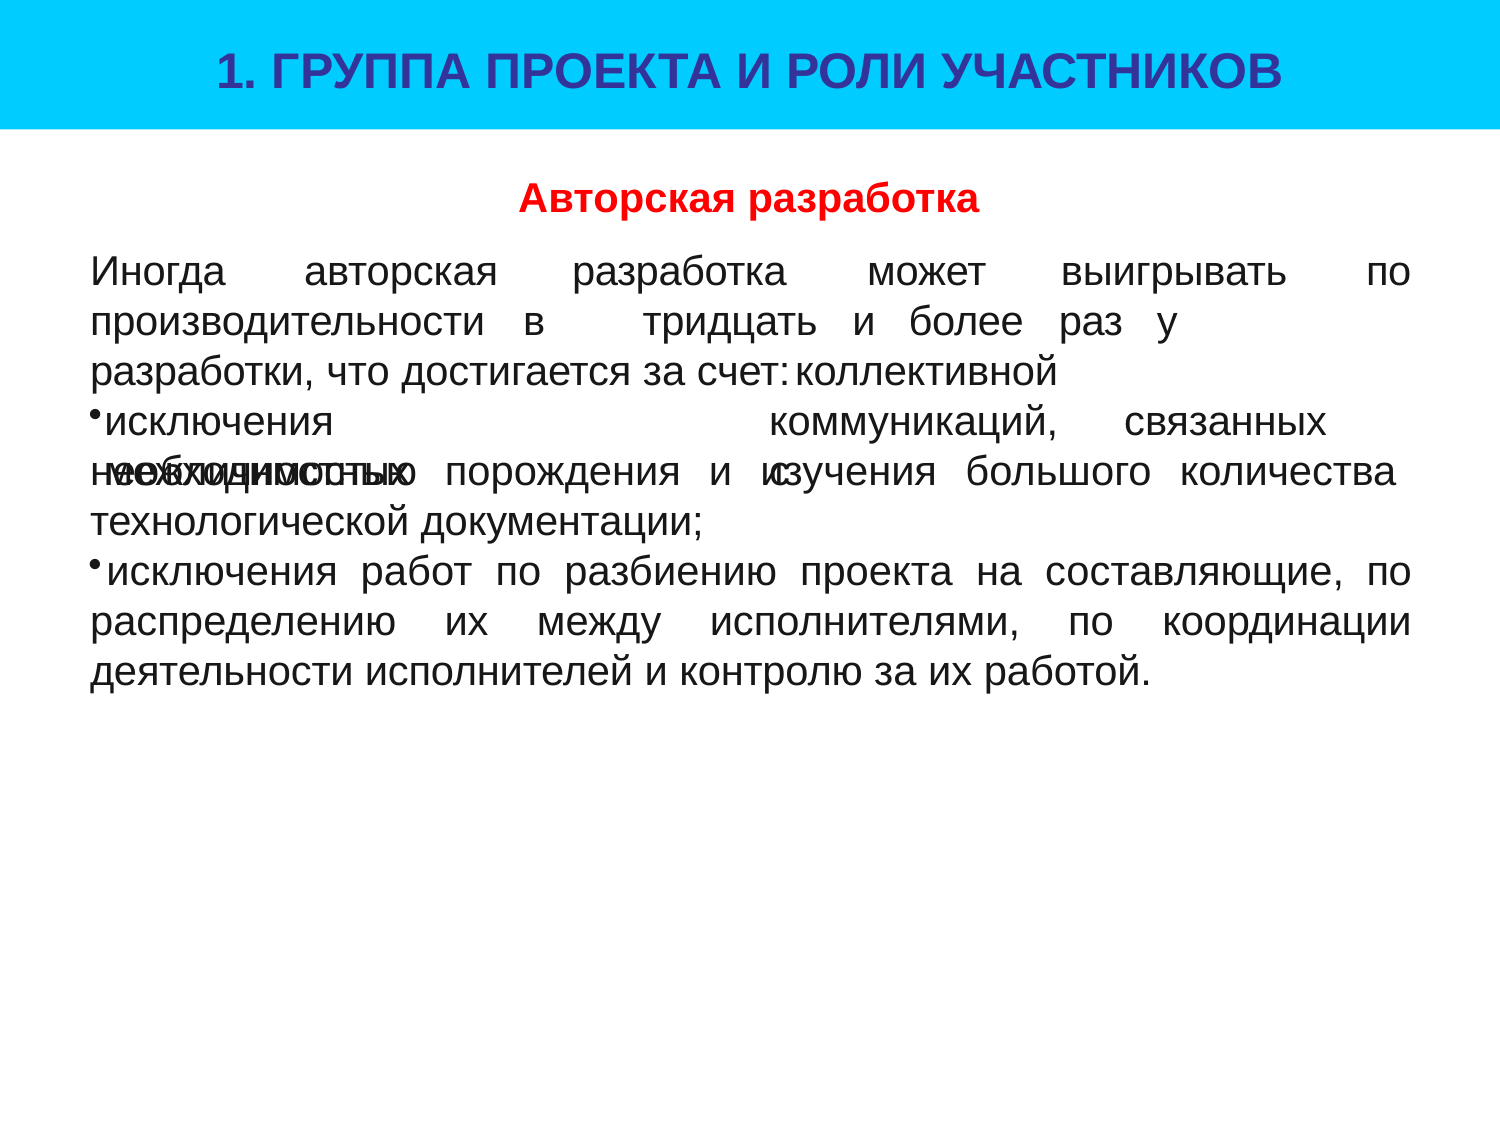

# 1. ГРУППА ПРОЕКТА И РОЛИ УЧАСТНИКОВ
Авторская разработка
Иногда	авторская
разработка
может
тридцать	и	более	раз	у	коллективной
выигрывать	по
производительности	в
разработки, что достигается за счет:
исключения	межличностных
коммуникаций,	связанных	с
необходимостью  порождения  и  изучения  большого  количества
технологической документации;
	исключения работ по разбиению проекта на составляющие, по распределению   их   между   исполнителями,   по   координации деятельности исполнителей и контролю за их работой.